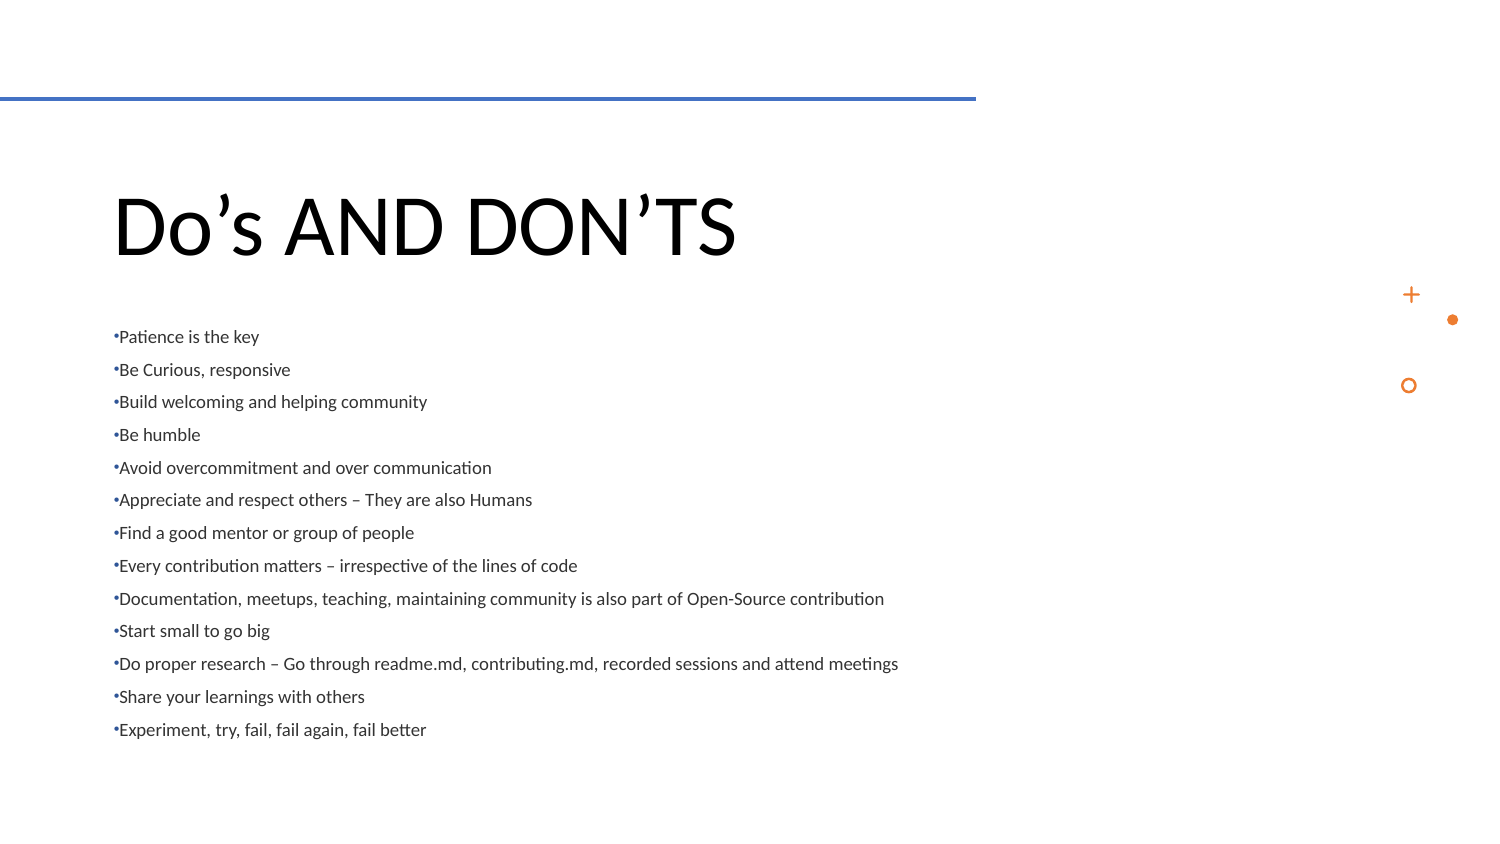

# Do’s AND DON’TS

Patience is the key
Be Curious, responsive
Build welcoming and helping community
Be humble
Avoid overcommitment and over communication
Appreciate and respect others – They are also Humans
Find a good mentor or group of people
Every contribution matters – irrespective of the lines of code
Documentation, meetups, teaching, maintaining community is also part of Open-Source contribution
Start small to go big
Do proper research – Go through readme.md, contributing.md, recorded sessions and attend meetings
Share your learnings with others
Experiment, try, fail, fail again, fail better